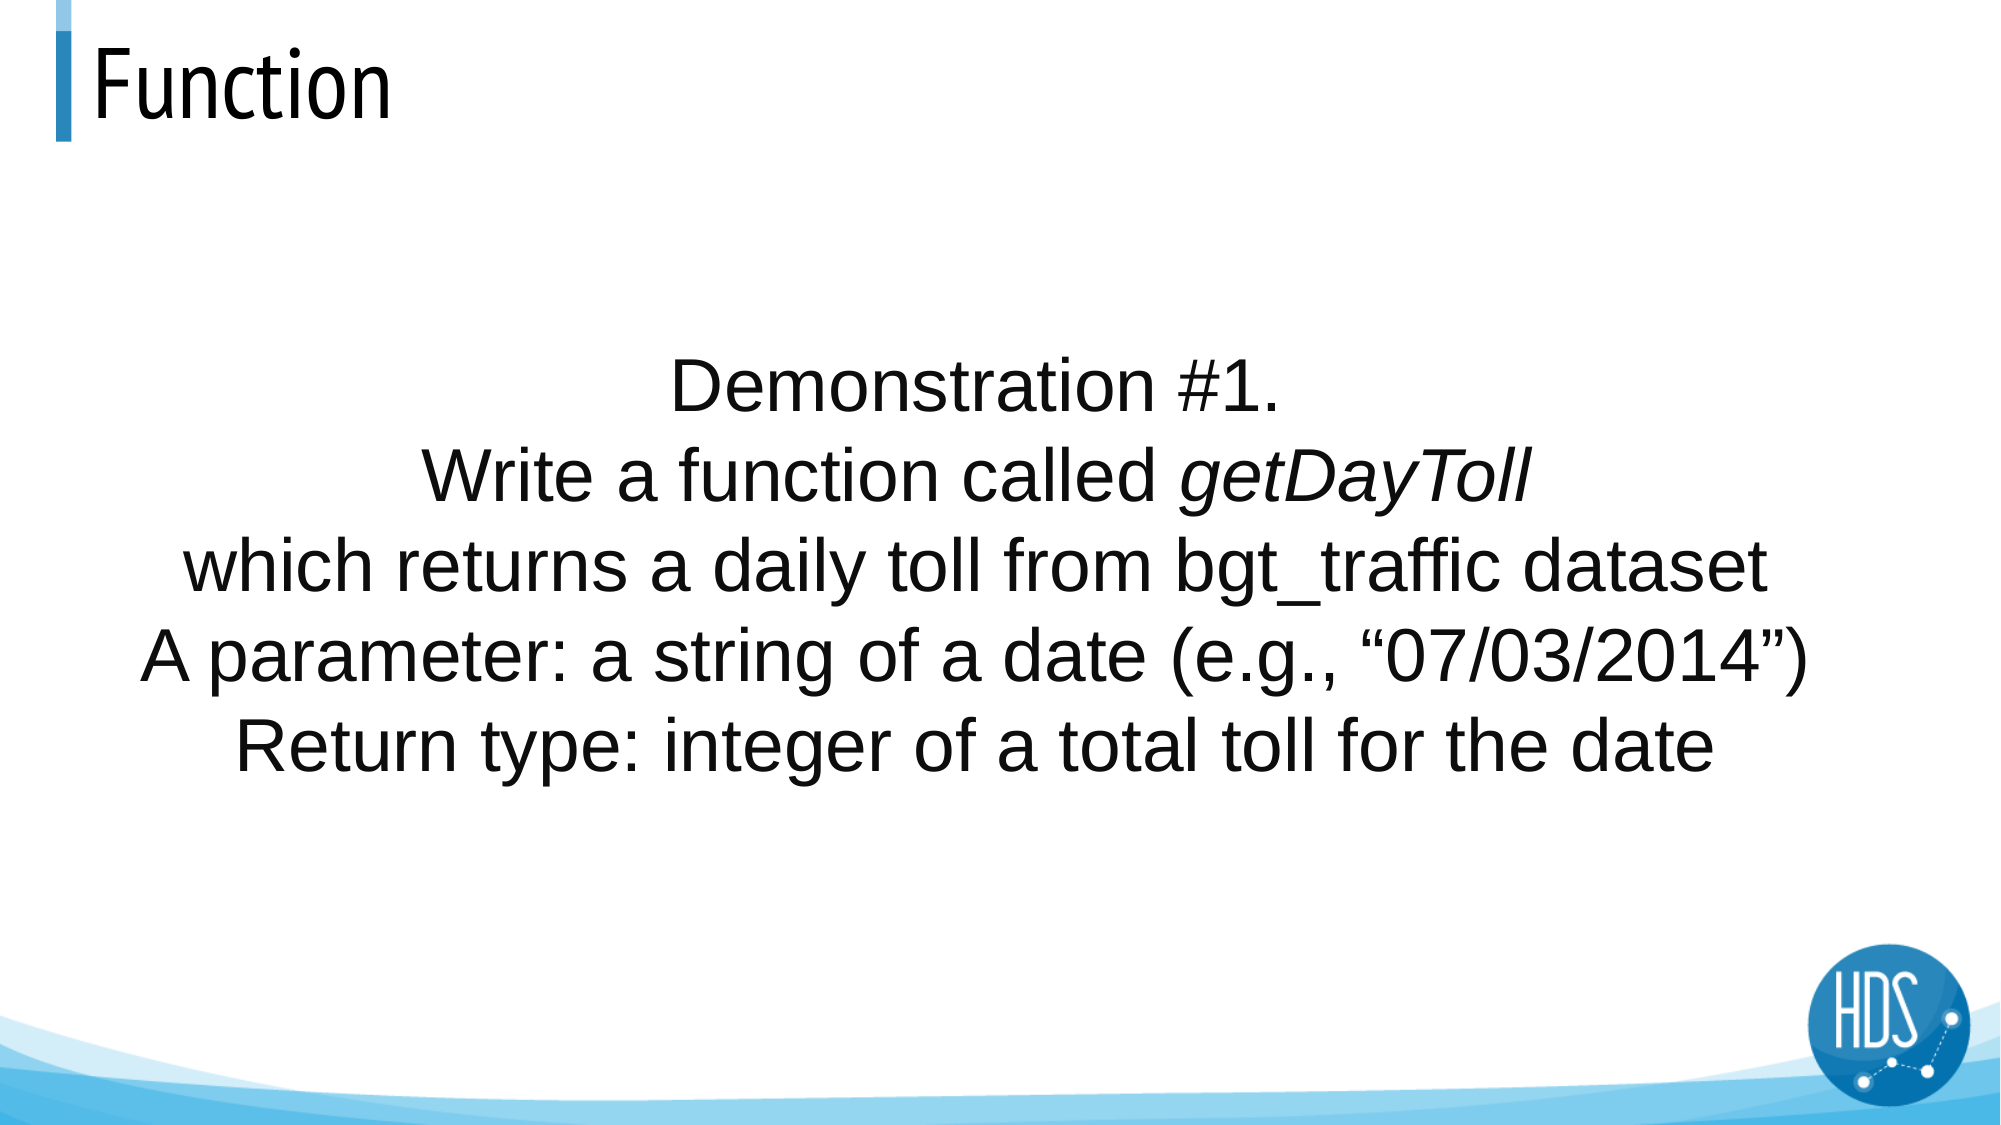

# Function
Demonstration #1.
Write a function called getDayToll
which returns a daily toll from bgt_traffic dataset
A parameter: a string of a date (e.g., “07/03/2014”)
Return type: integer of a total toll for the date